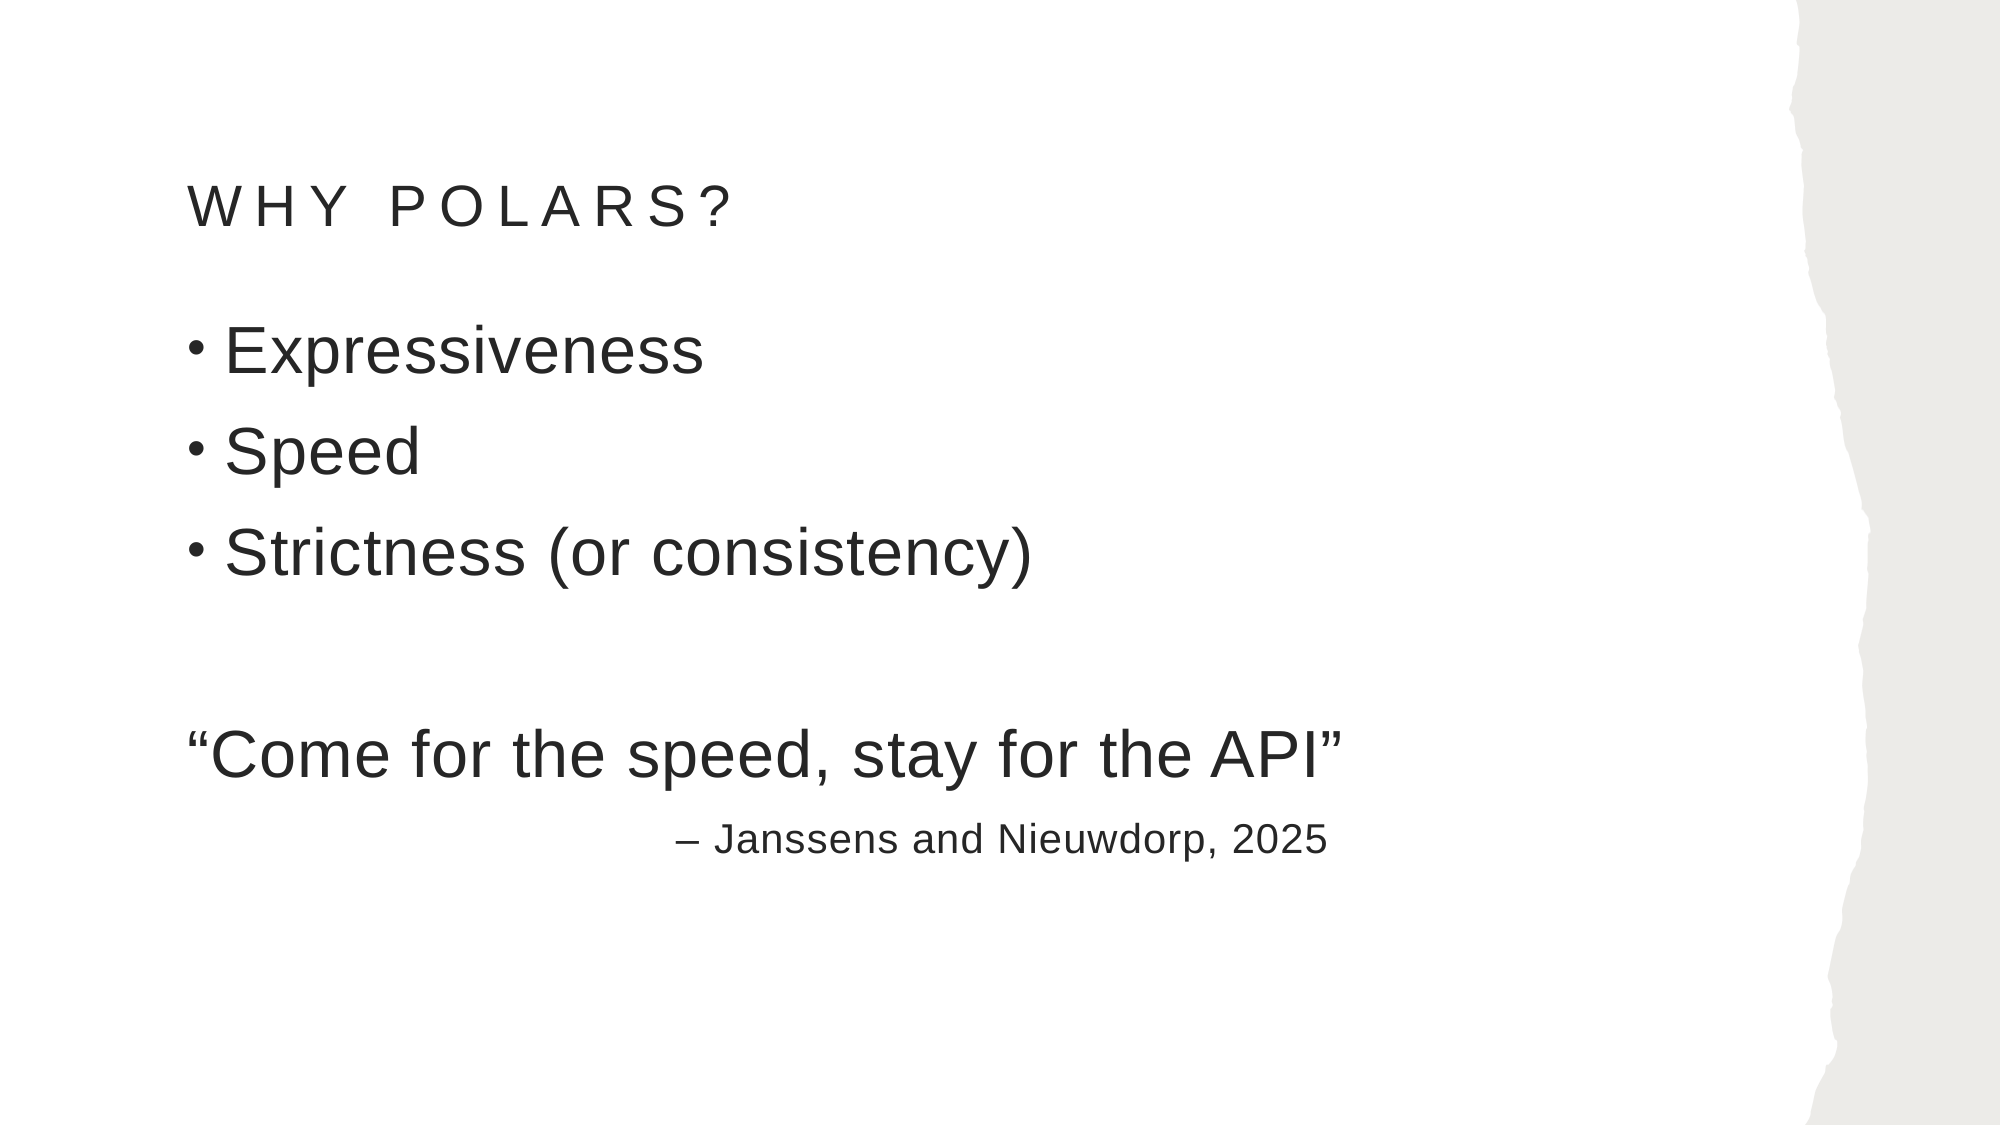

# Why Polars?
Expressiveness
Speed
Strictness (or consistency)

“Come for the speed, stay for the API”
                                       – Janssens and Nieuwdorp, 2025